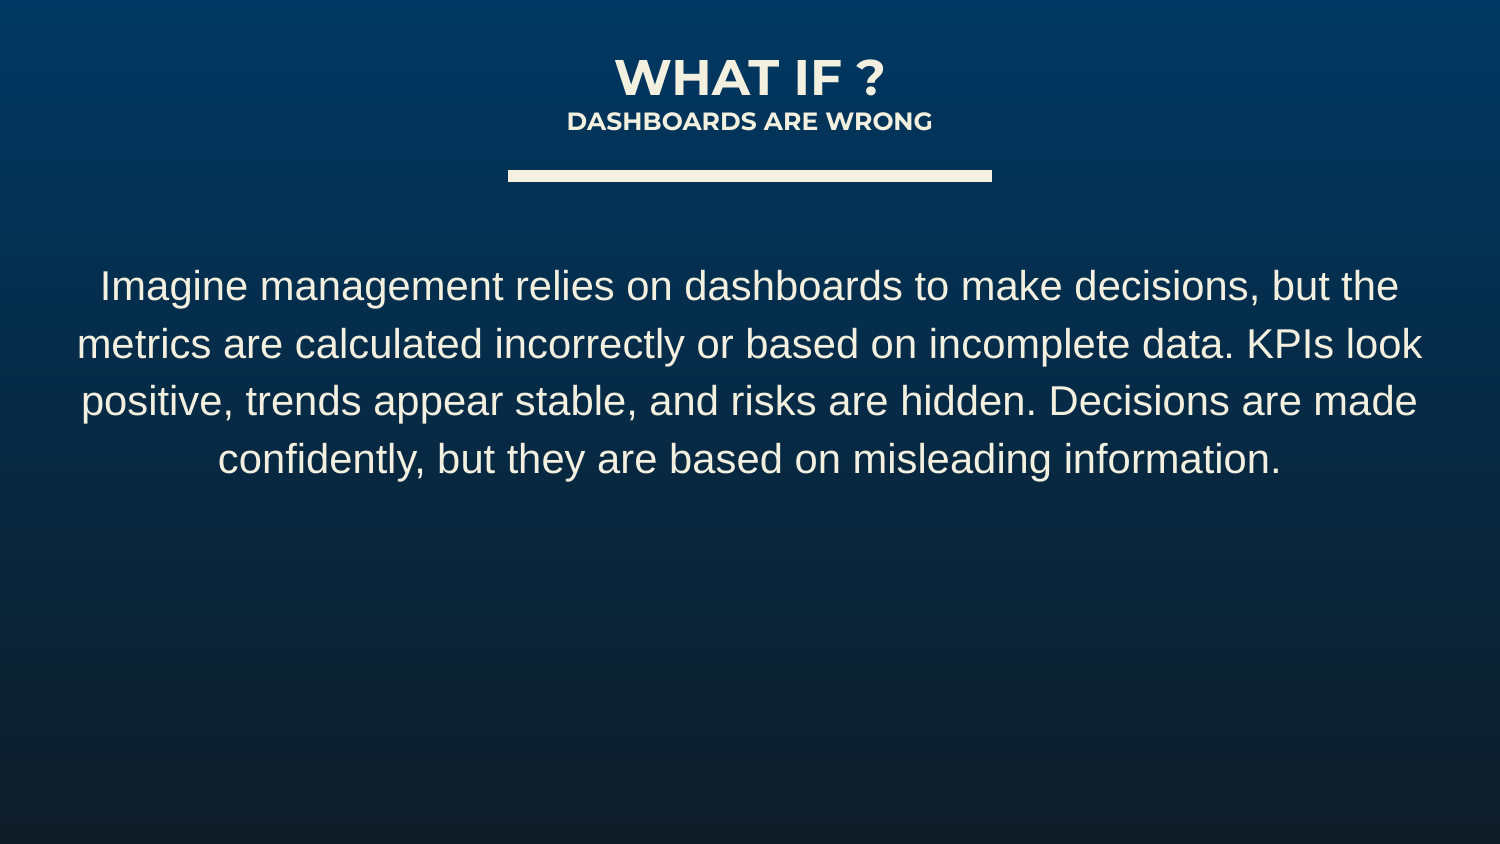

WHAT IF ?
DASHBOARDS ARE WRONG

Imagine management relies on dashboards to make decisions, but the metrics are calculated incorrectly or based on incomplete data. KPIs look positive, trends appear stable, and risks are hidden. Decisions are made confidently, but they are based on misleading information.